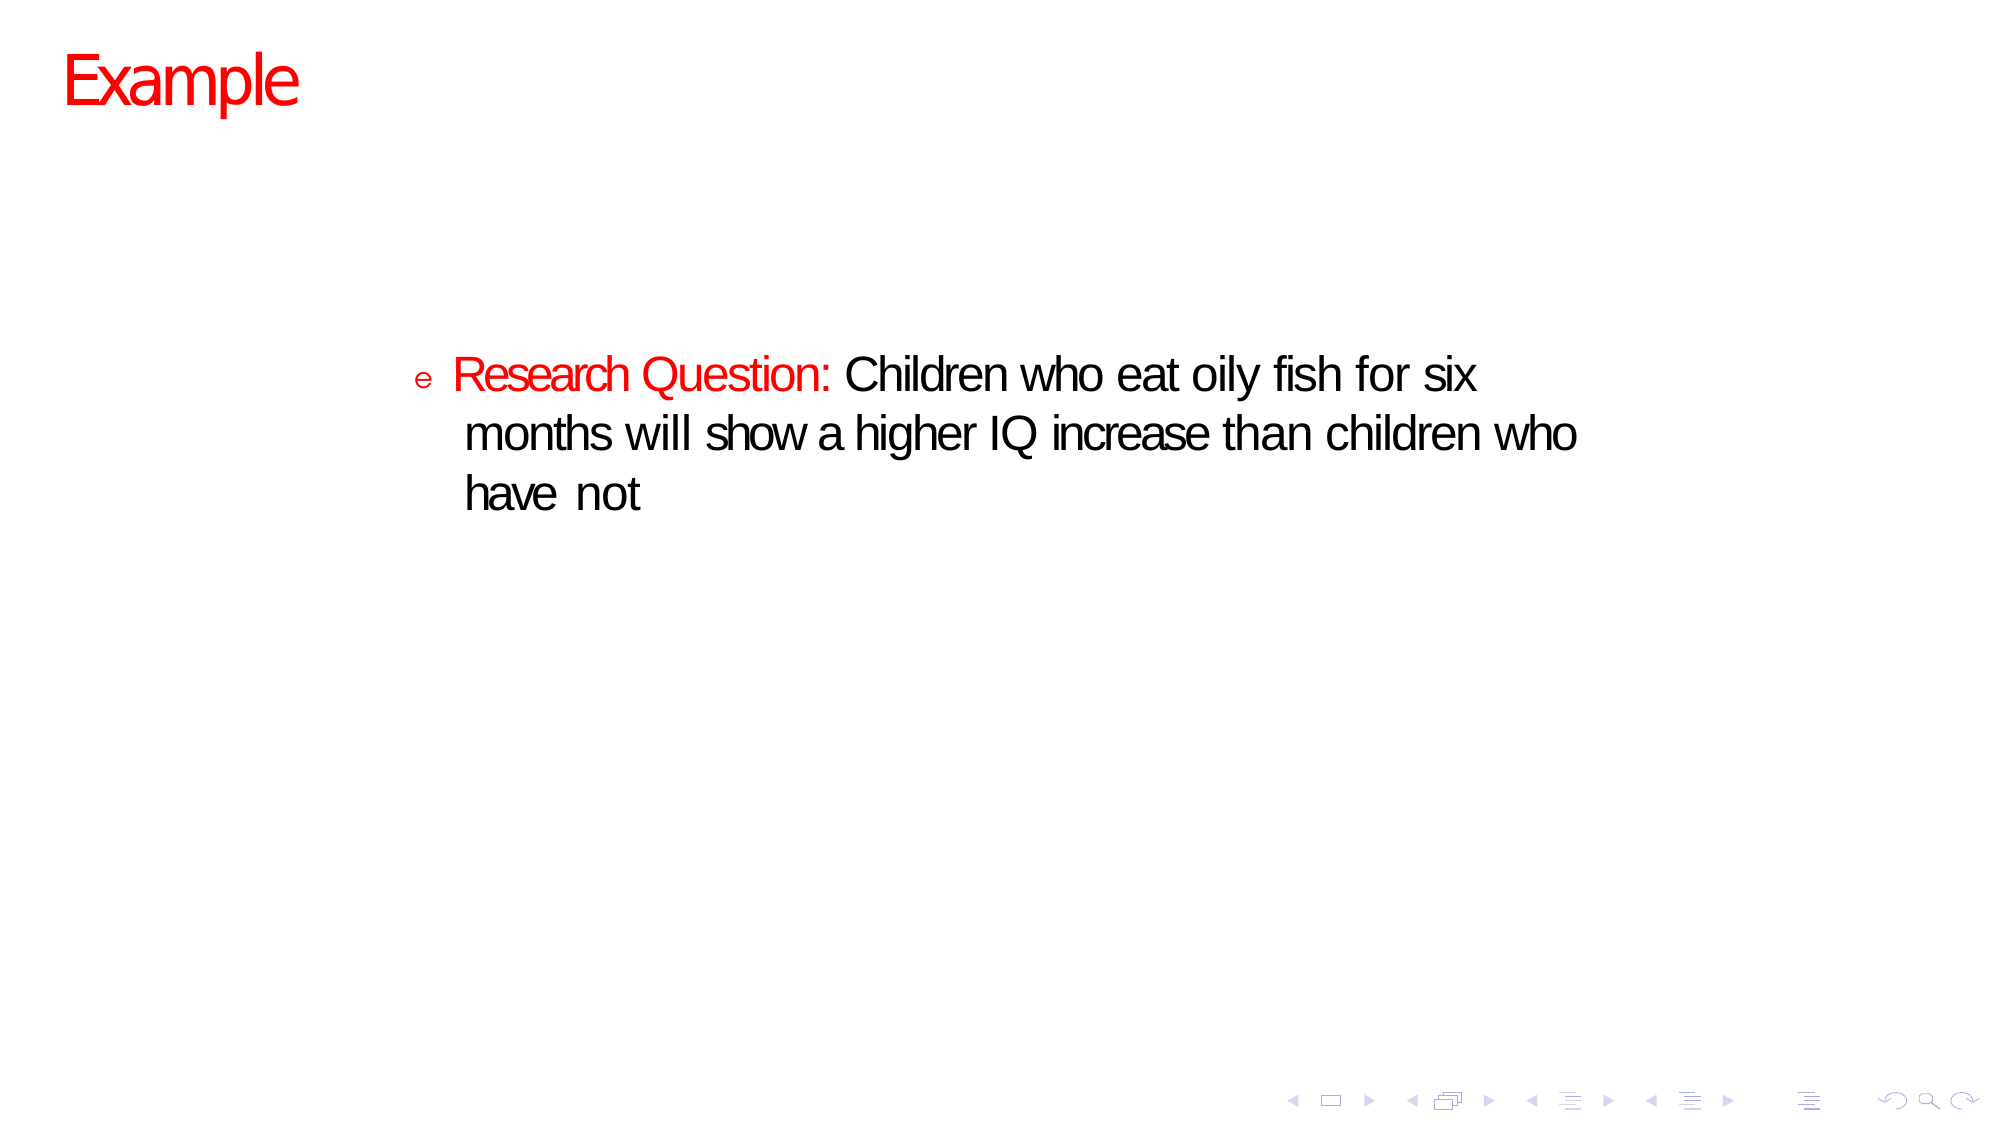

# Example
e Research Question: Children who eat oily fish for six  months will show a higher IQ increase than children who  have not